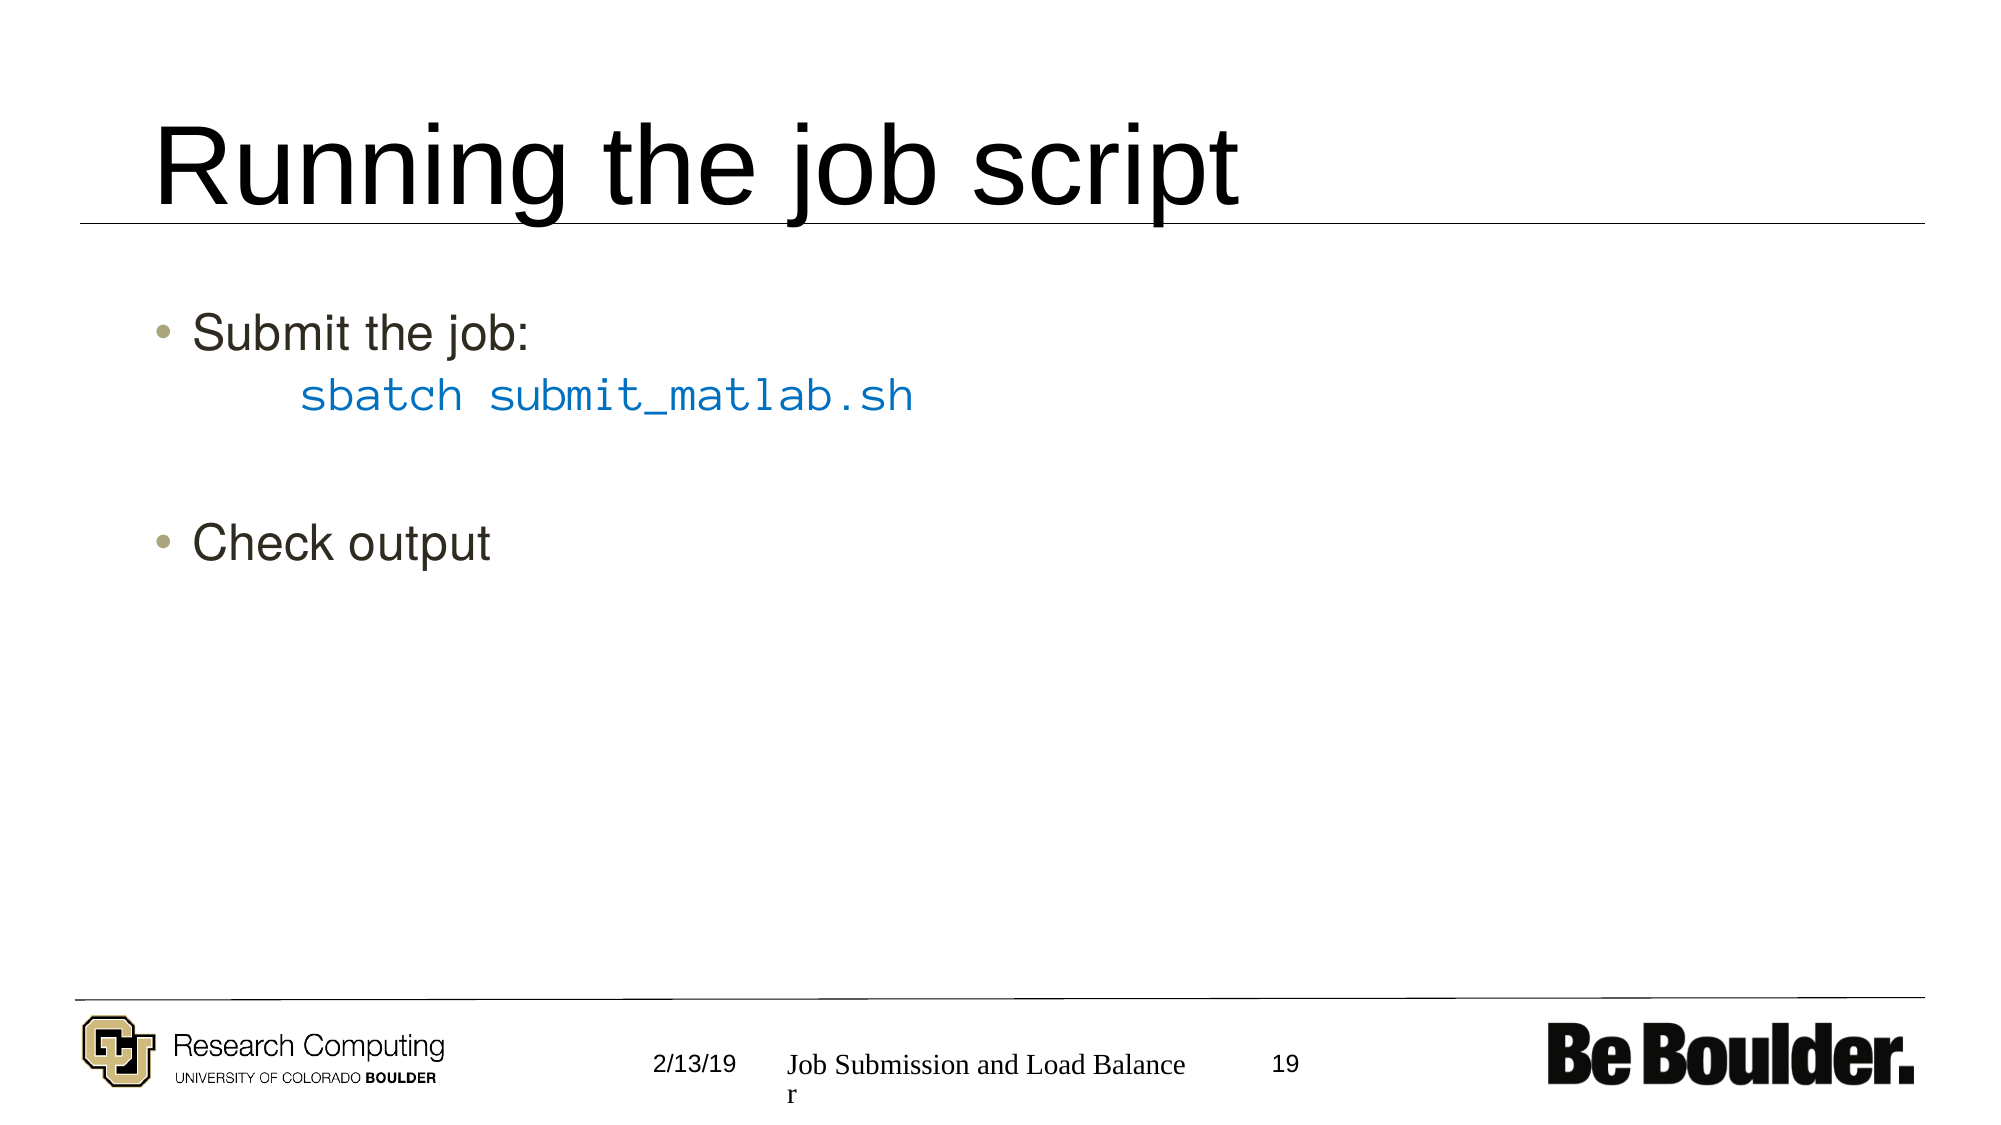

# Running the job script
Submit the job:
	sbatch submit_matlab.sh

Check output

2/13/19
19
Job Submission and Load Balancer